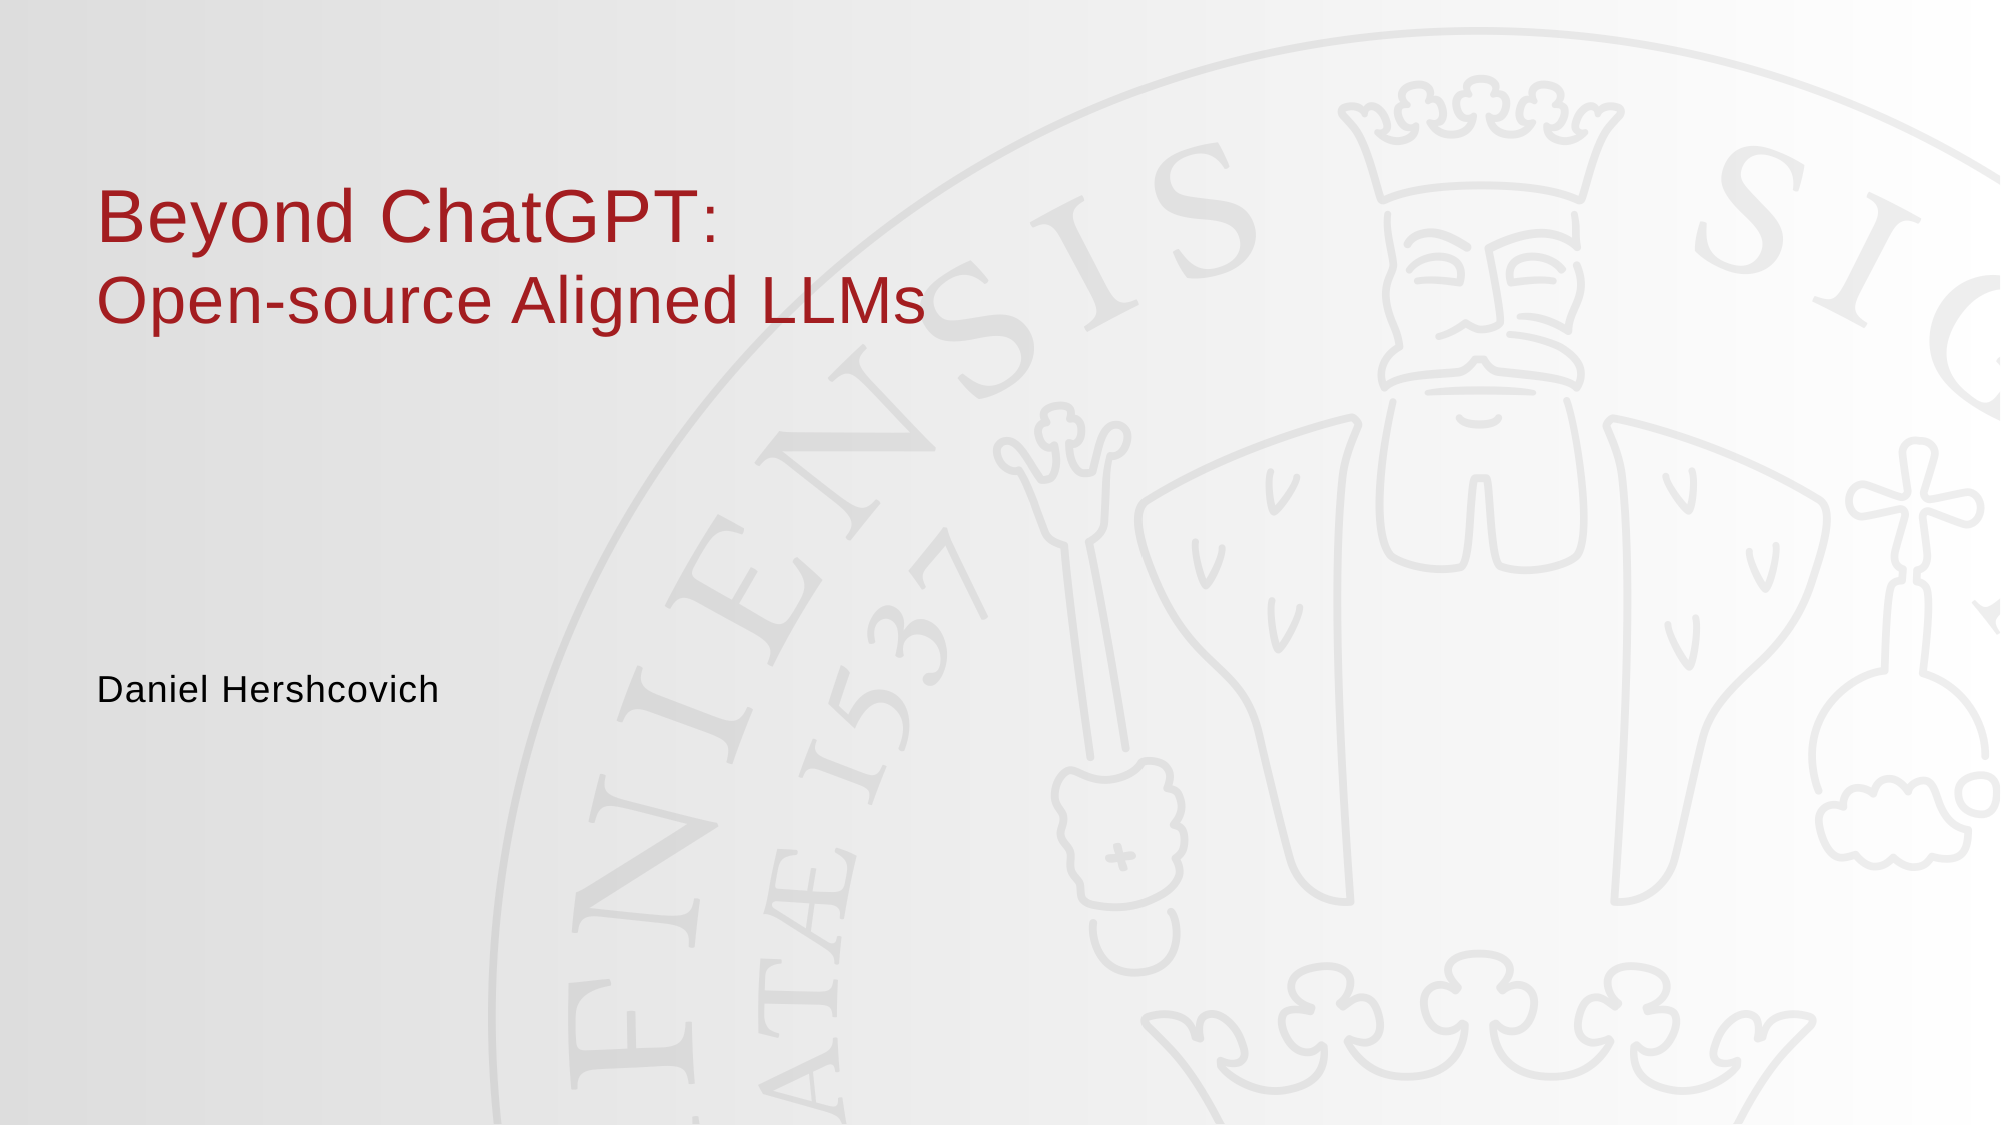

#
Beyond ChatGPT:
Open-source Aligned LLMs

Daniel Hershcovich
24/05/2023
1